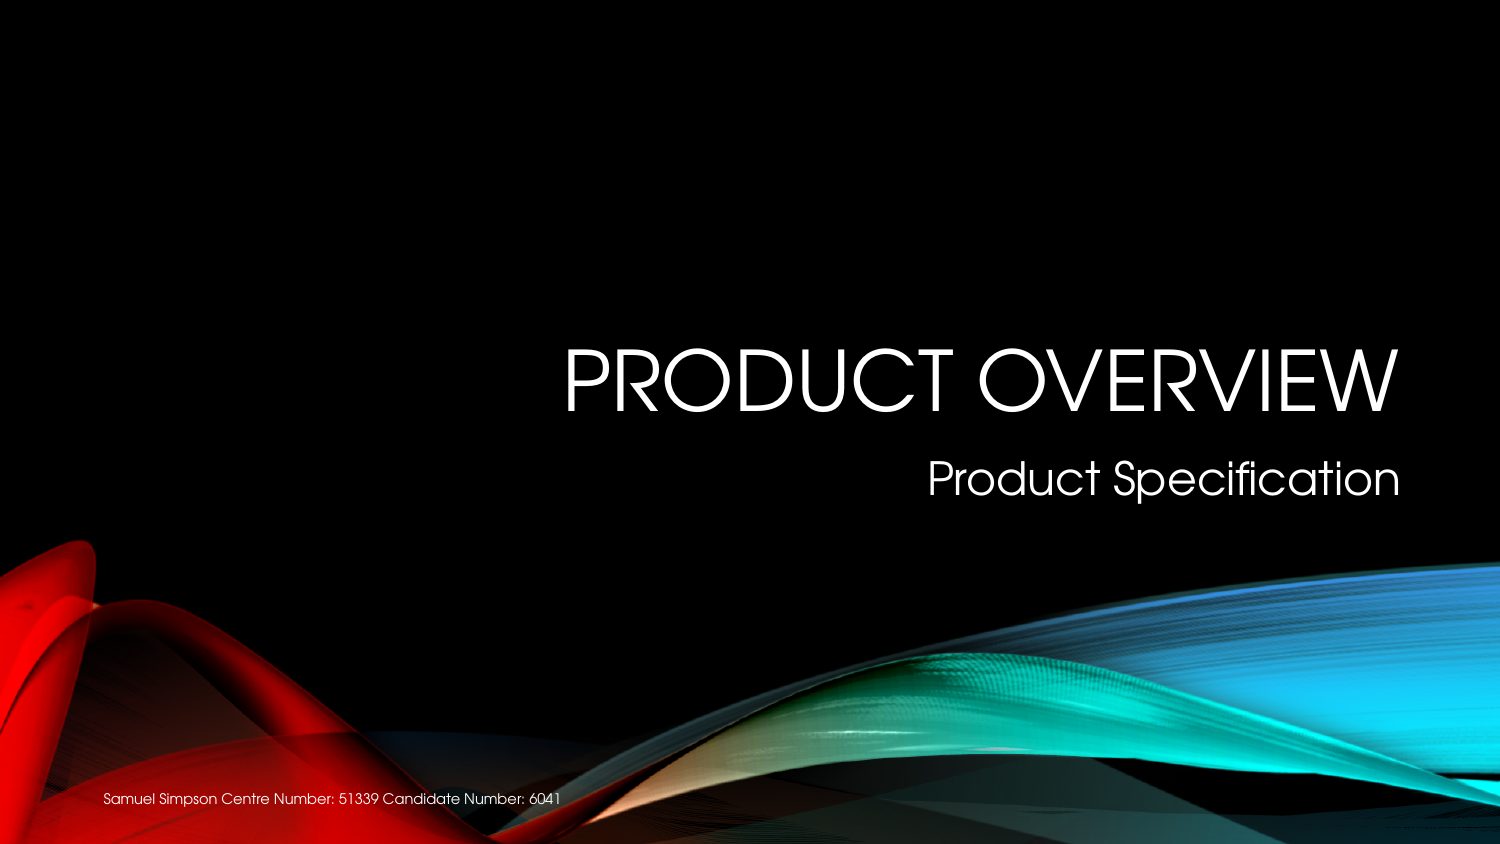

# Product Overview
Product Specification
Samuel Simpson Centre Number: 51339 Candidate Number: 6041